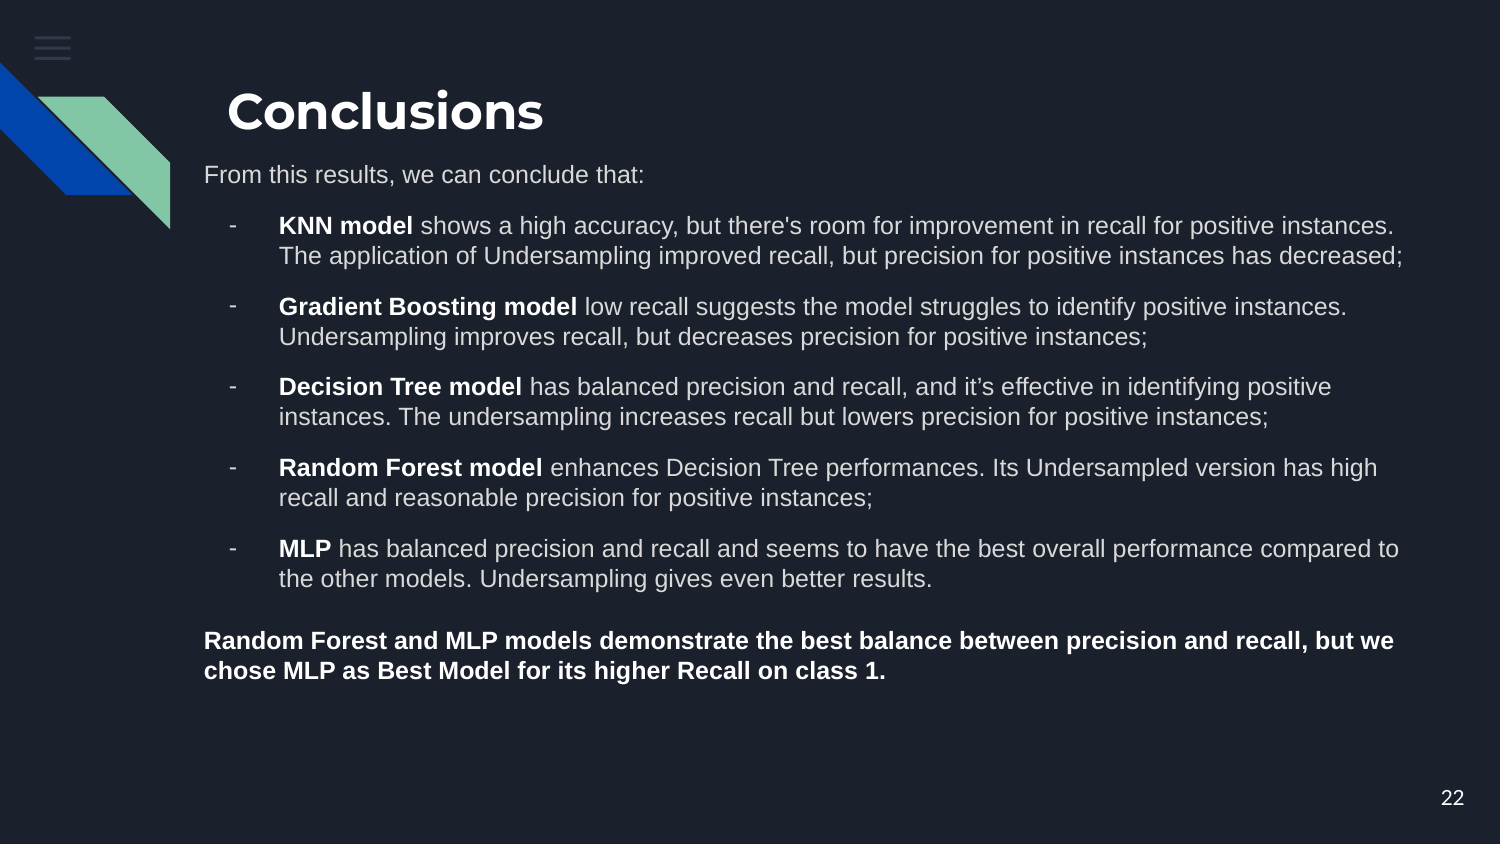

# Conclusions
From this results, we can conclude that:
KNN model shows a high accuracy, but there's room for improvement in recall for positive instances. The application of Undersampling improved recall, but precision for positive instances has decreased;
Gradient Boosting model low recall suggests the model struggles to identify positive instances. Undersampling improves recall, but decreases precision for positive instances;
Decision Tree model has balanced precision and recall, and it’s effective in identifying positive instances. The undersampling increases recall but lowers precision for positive instances;
Random Forest model enhances Decision Tree performances. Its Undersampled version has high recall and reasonable precision for positive instances;
MLP has balanced precision and recall and seems to have the best overall performance compared to the other models. Undersampling gives even better results.

Random Forest and MLP models demonstrate the best balance between precision and recall, but we chose MLP as Best Model for its higher Recall on class 1.

22